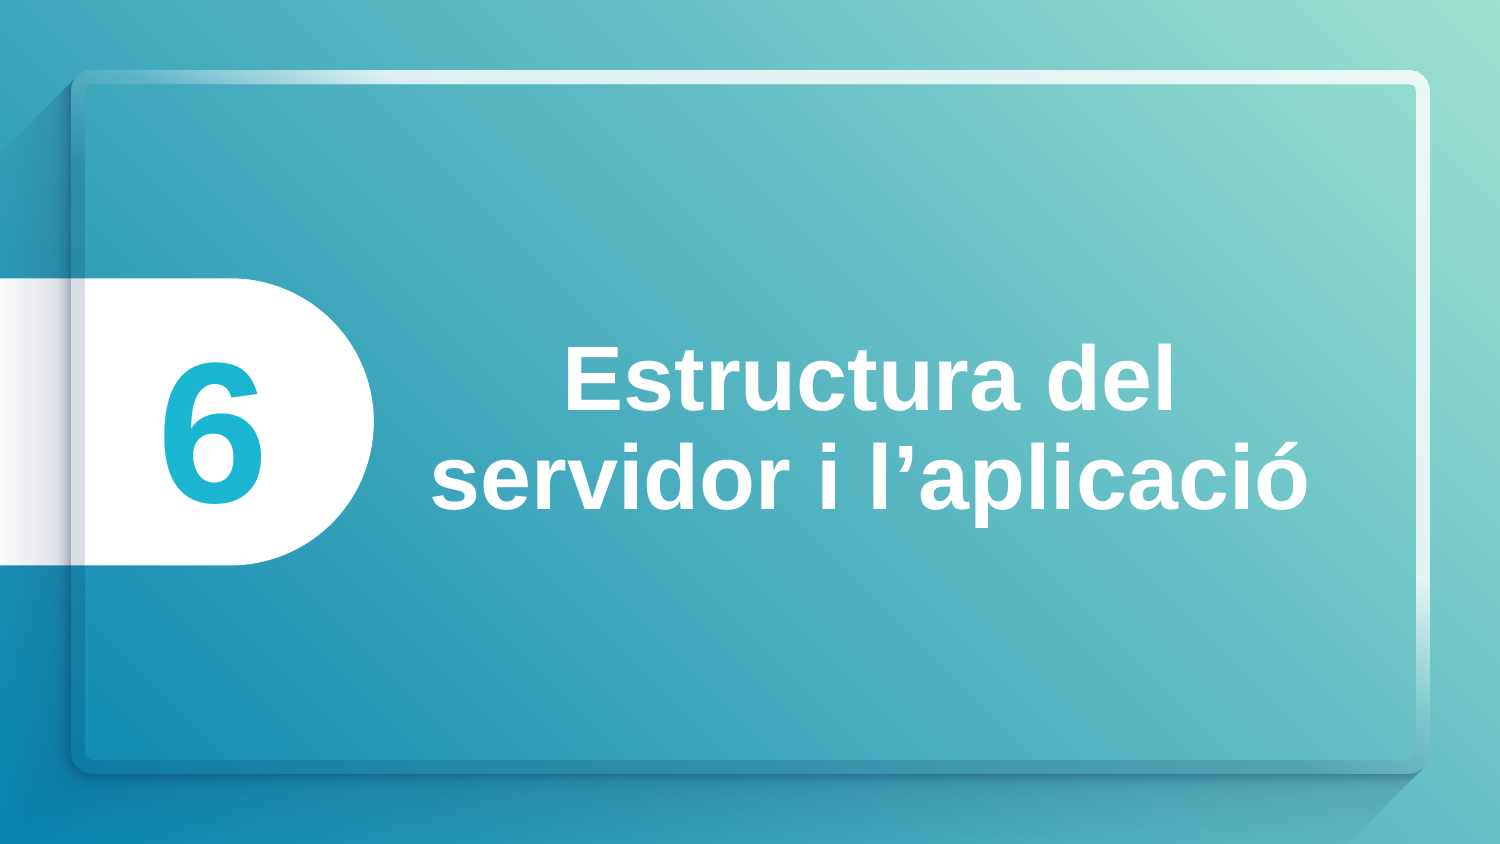

6
# Estructura del servidor i l’aplicació